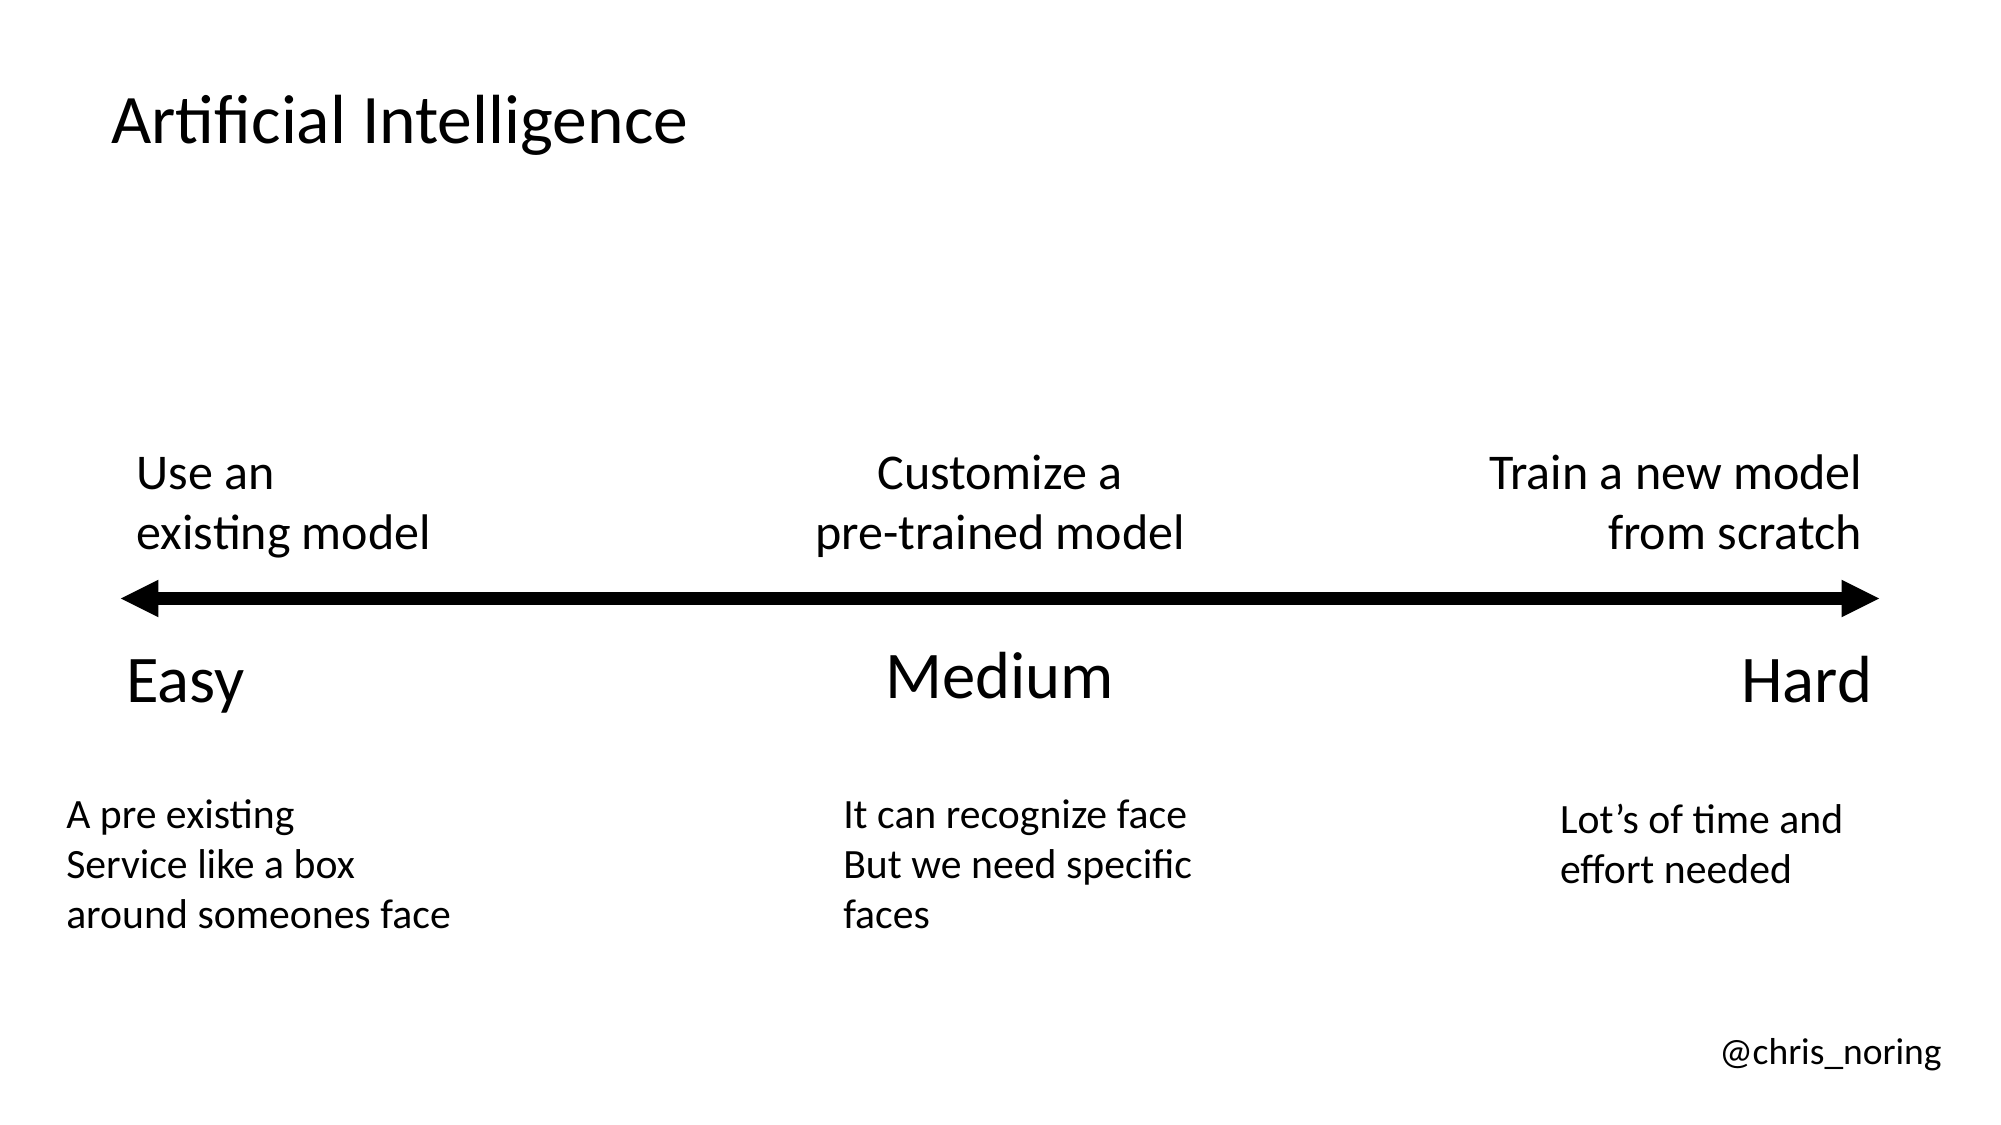

# Artificial Intelligence
Use an
existing model
Customize a
pre-trained model
Train a new model
from scratch
Medium
Easy
Hard
A pre existing
Service like a box
around someones face

It can recognize face
But we need specific
faces

Lot’s of time and
effort needed

@chris_noring